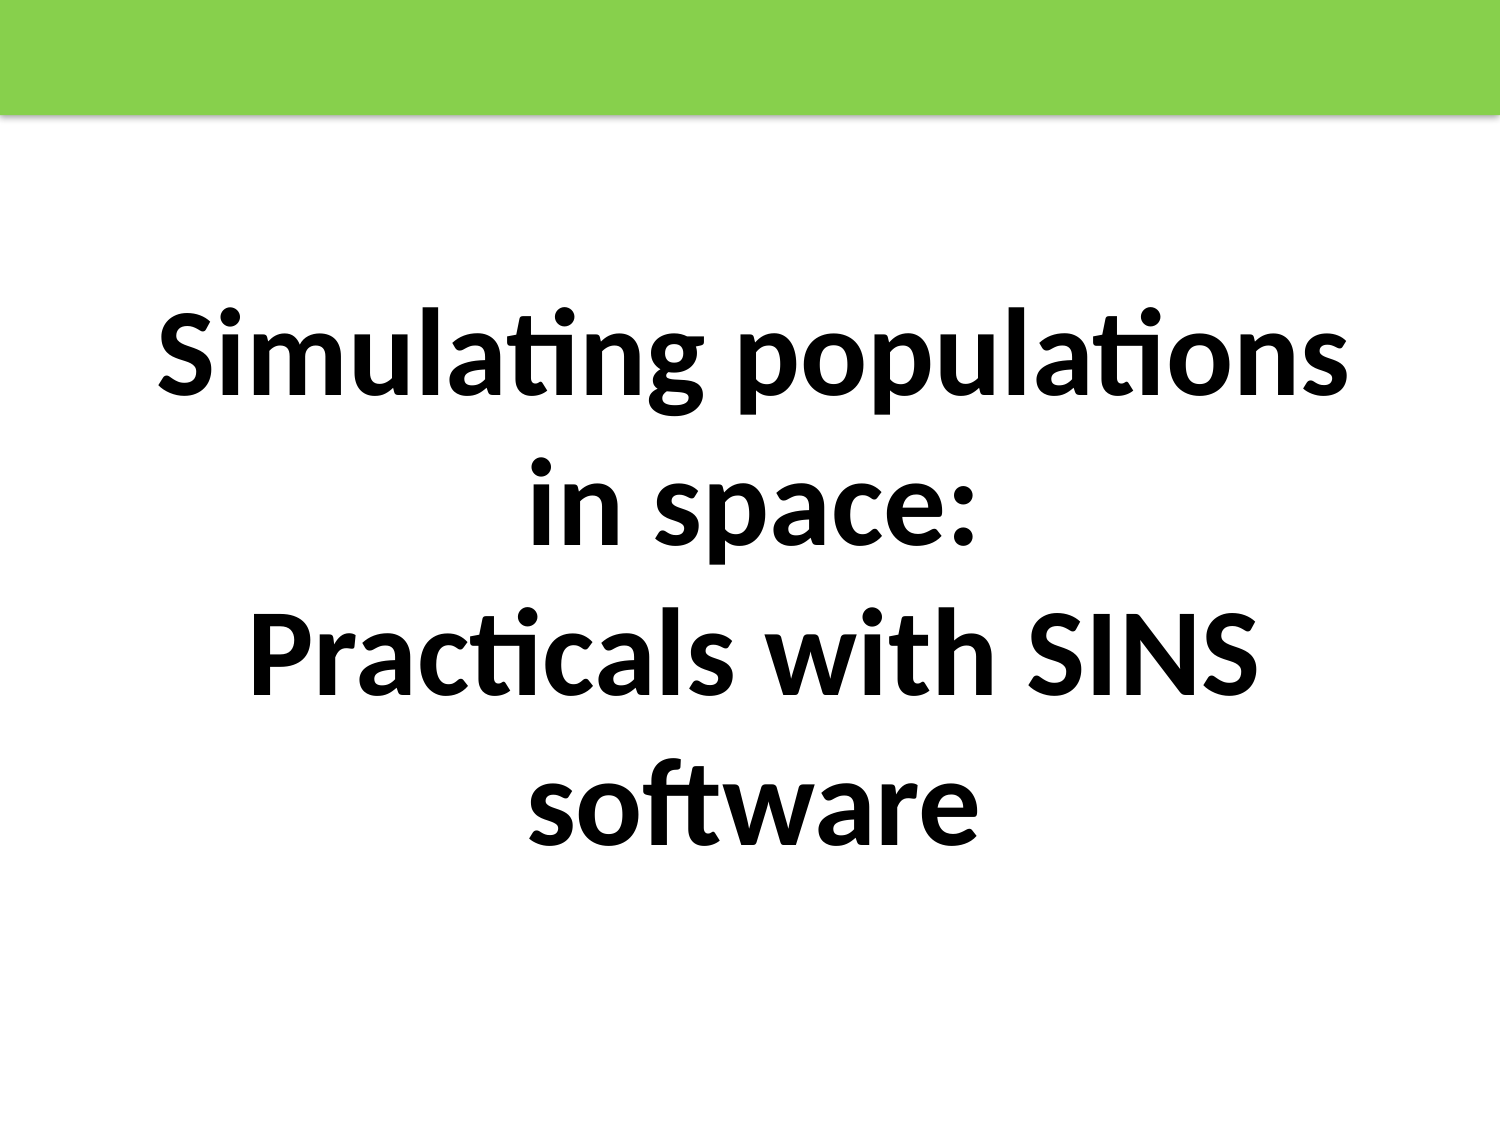

Simulating populations in space:
Practicals with SINS software